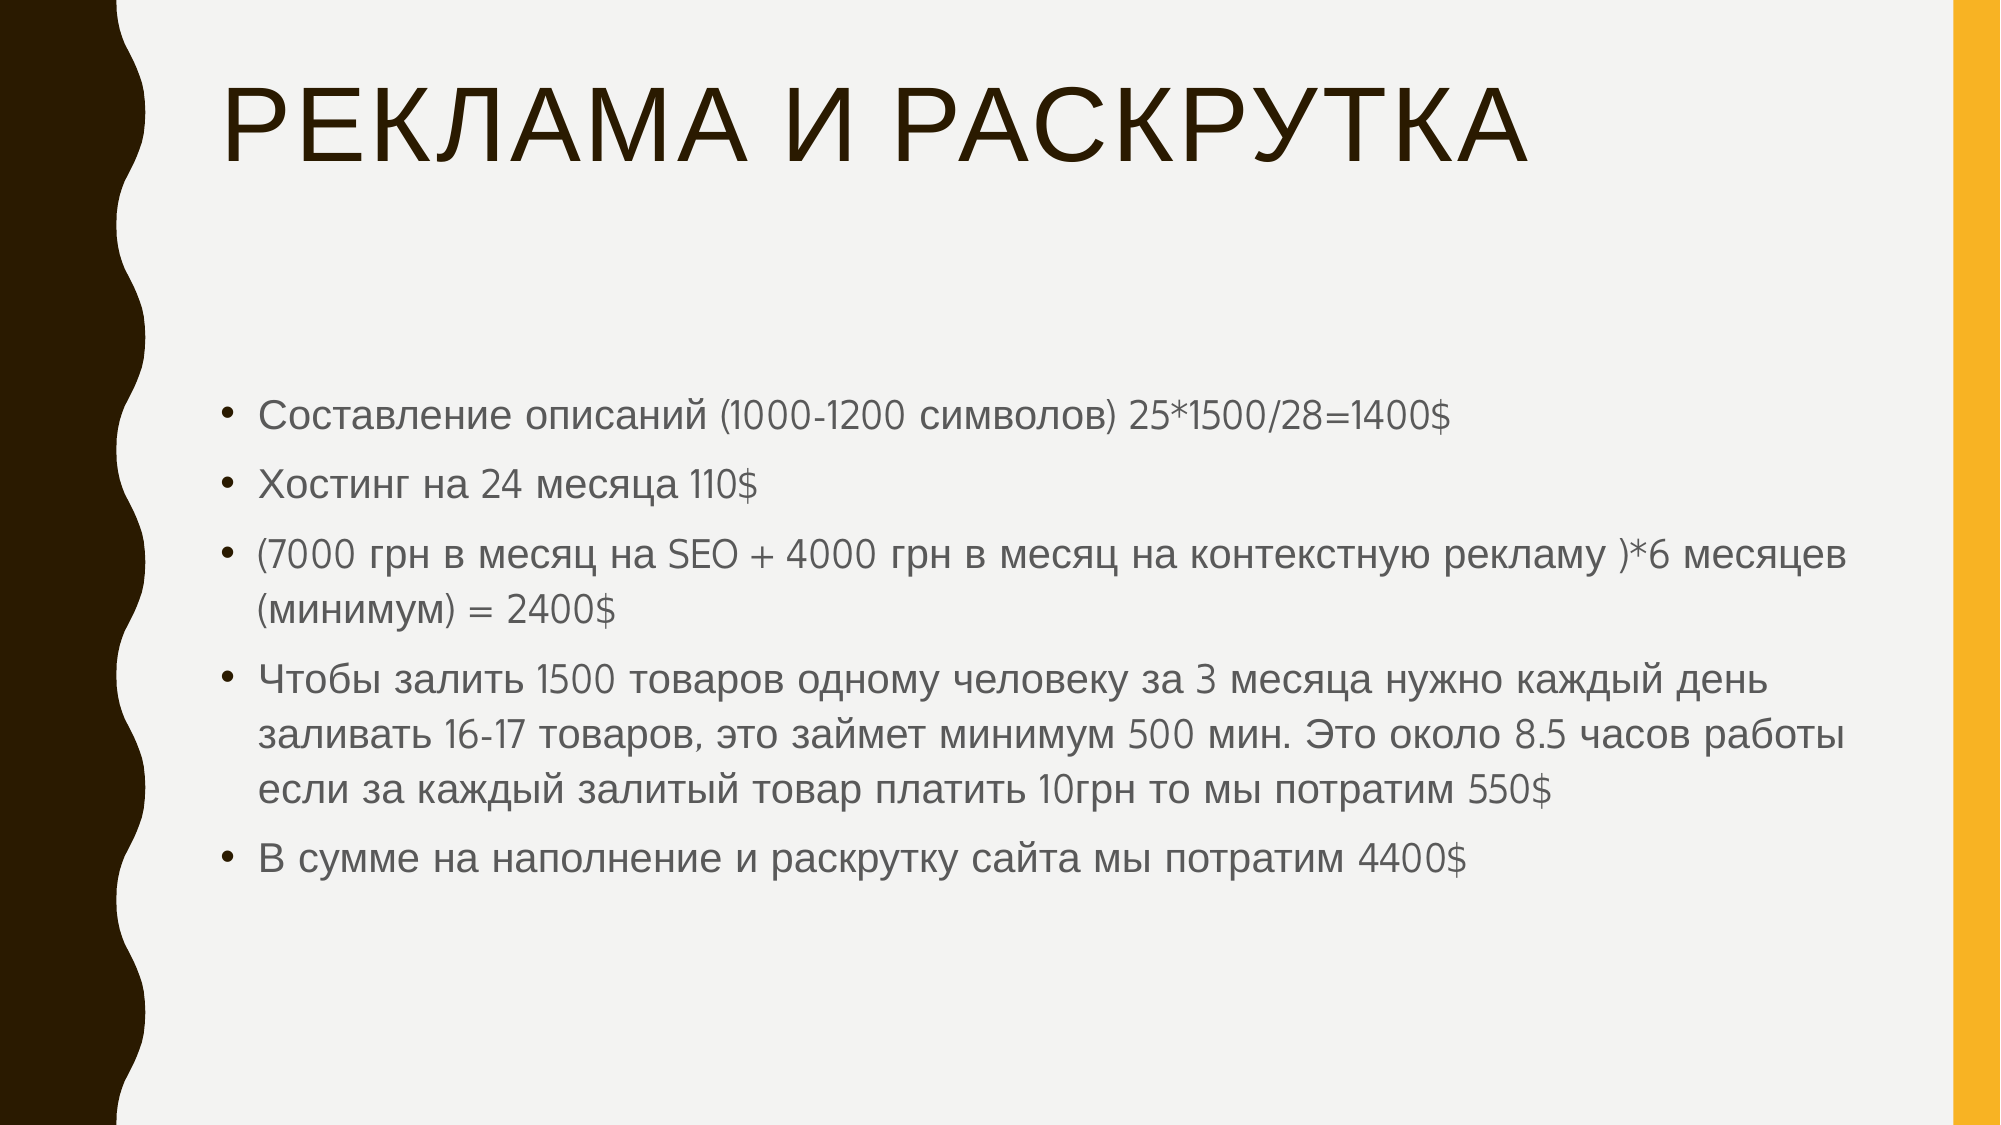

# Реклама и раскрутка
Составление описаний (1000-1200 символов) 25*1500/28=1400$
Хостинг на 24 месяца 110$
(7000 грн в месяц на SEO + 4000 грн в месяц на контекстную рекламу )*6 месяцев (минимум) = 2400$
Чтобы залить 1500 товаров одному человеку за 3 месяца нужно каждый день заливать 16-17 товаров, это займет минимум 500 мин. Это около 8.5 часов работы если за каждый залитый товар платить 10грн то мы потратим 550$
В сумме на наполнение и раскрутку сайта мы потратим 4400$